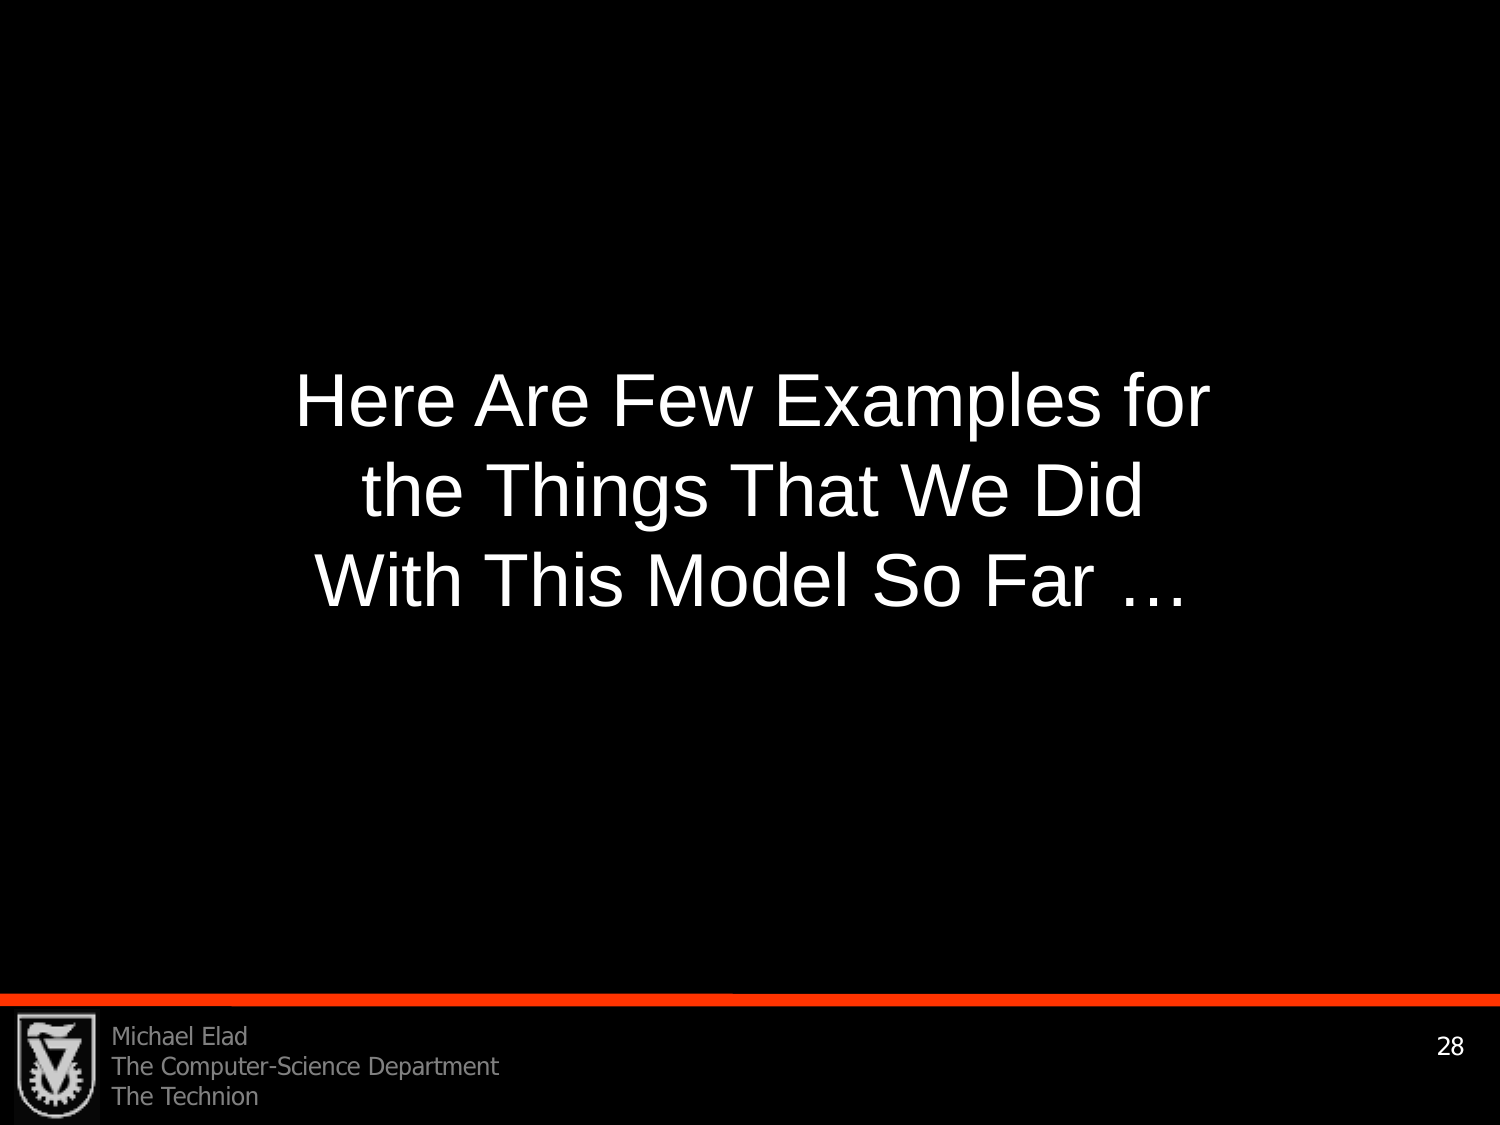

Here Are Few Examples for the Things That We Did With This Model So Far …
Michael Elad
The Computer-Science Department
The Technion
28